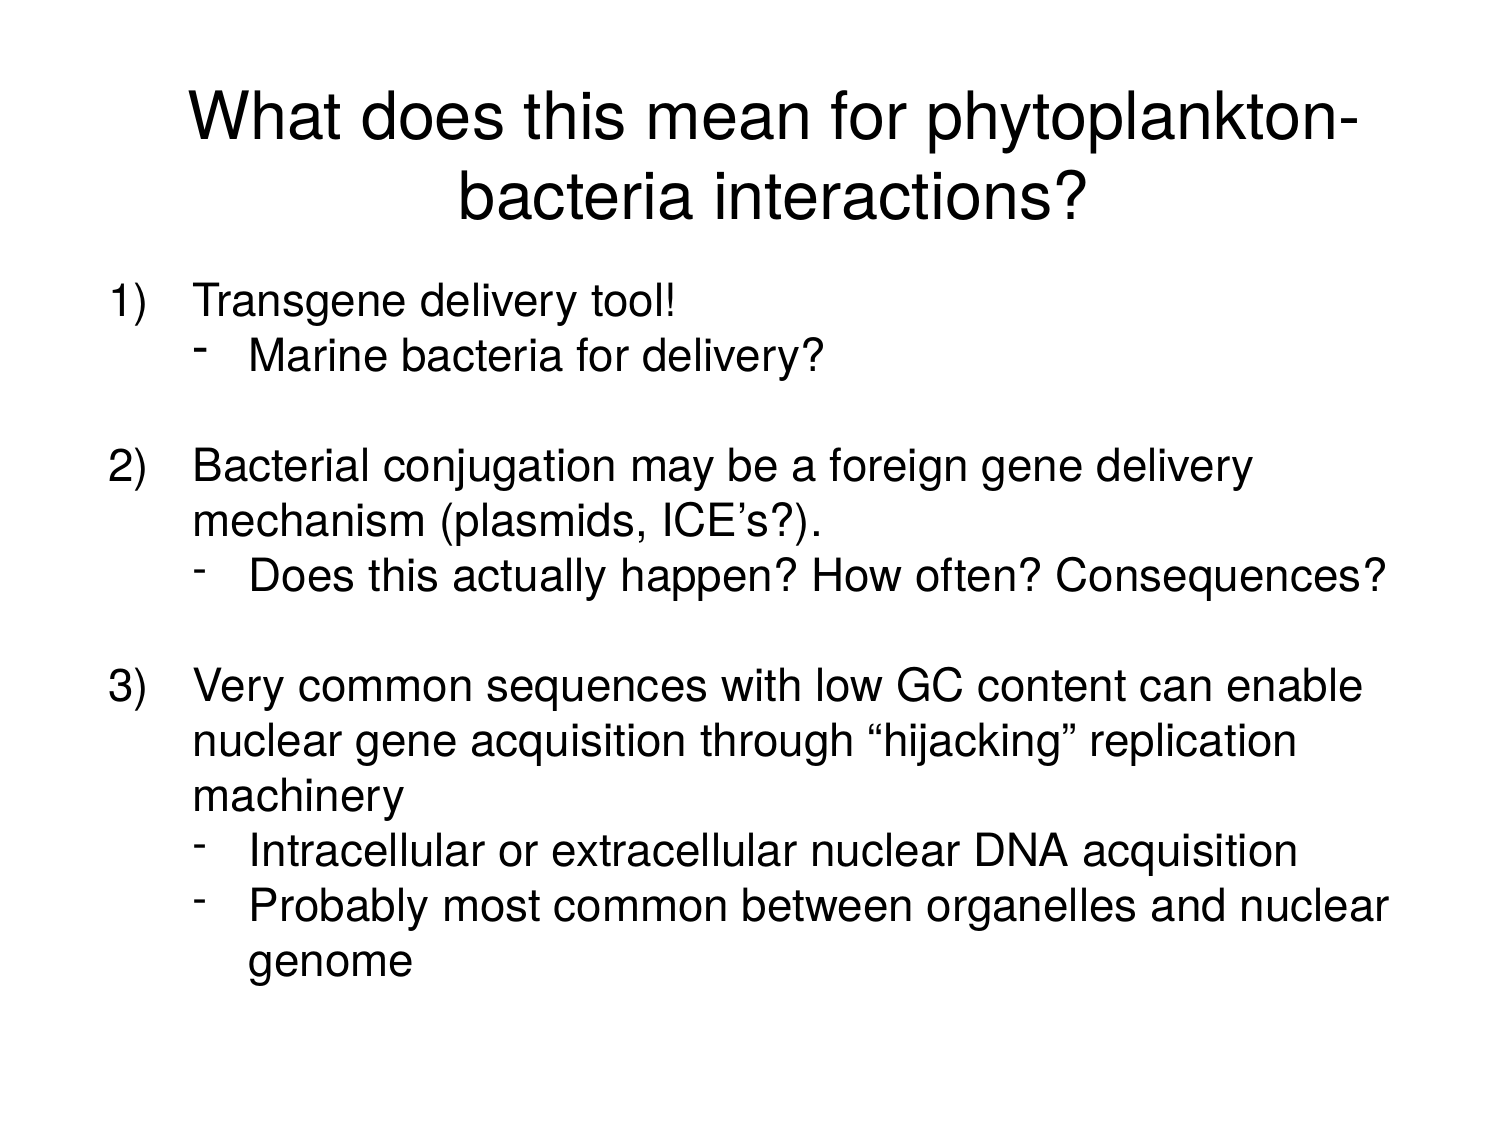

# What does this mean for phytoplankton-bacteria interactions?

Transgene delivery tool!
Marine bacteria for delivery?

Bacterial conjugation may be a foreign gene delivery mechanism (plasmids, ICE’s?).
Does this actually happen? How often? Consequences?

Very common sequences with low GC content can enable nuclear gene acquisition through “hijacking” replication machinery
Intracellular or extracellular nuclear DNA acquisition
Probably most common between organelles and nuclear genome